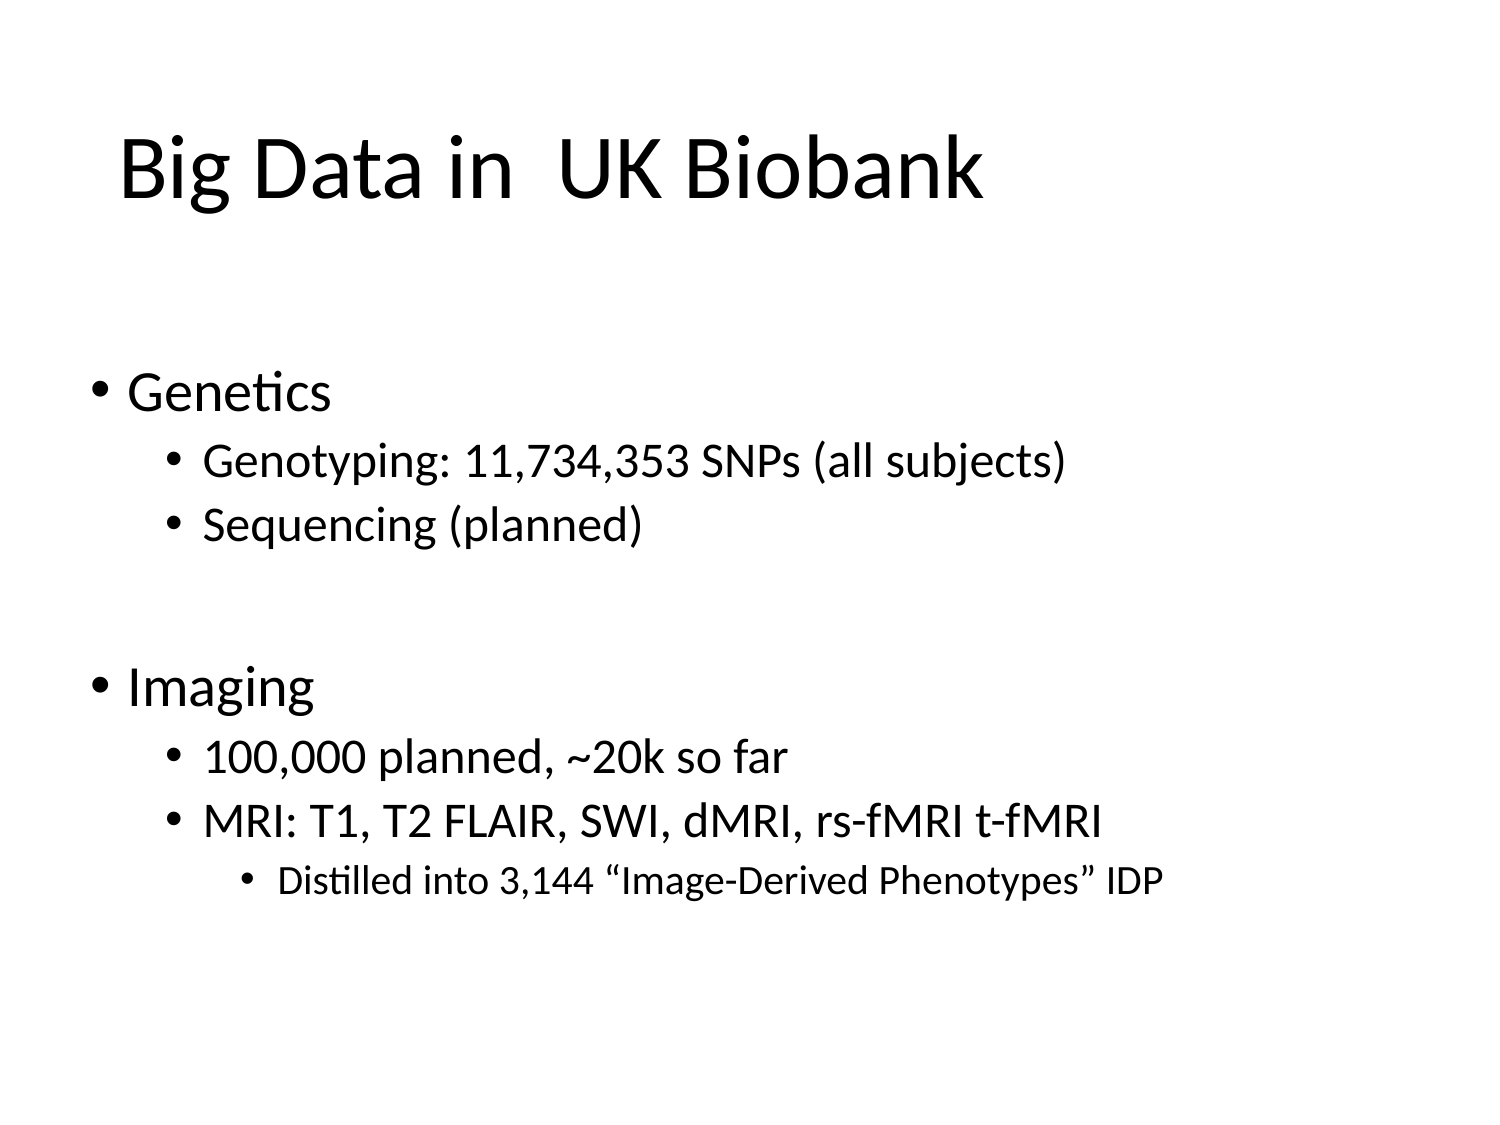

# Big Data in  UK Biobank

Genetics
Genotyping: 11,734,353 SNPs (all subjects)
Sequencing (planned)

Imaging
100,000 planned, ~20k so far
MRI: T1, T2 FLAIR, SWI, dMRI, rs-fMRI t-fMRI
Distilled into 3,144 “Image-Derived Phenotypes” IDP